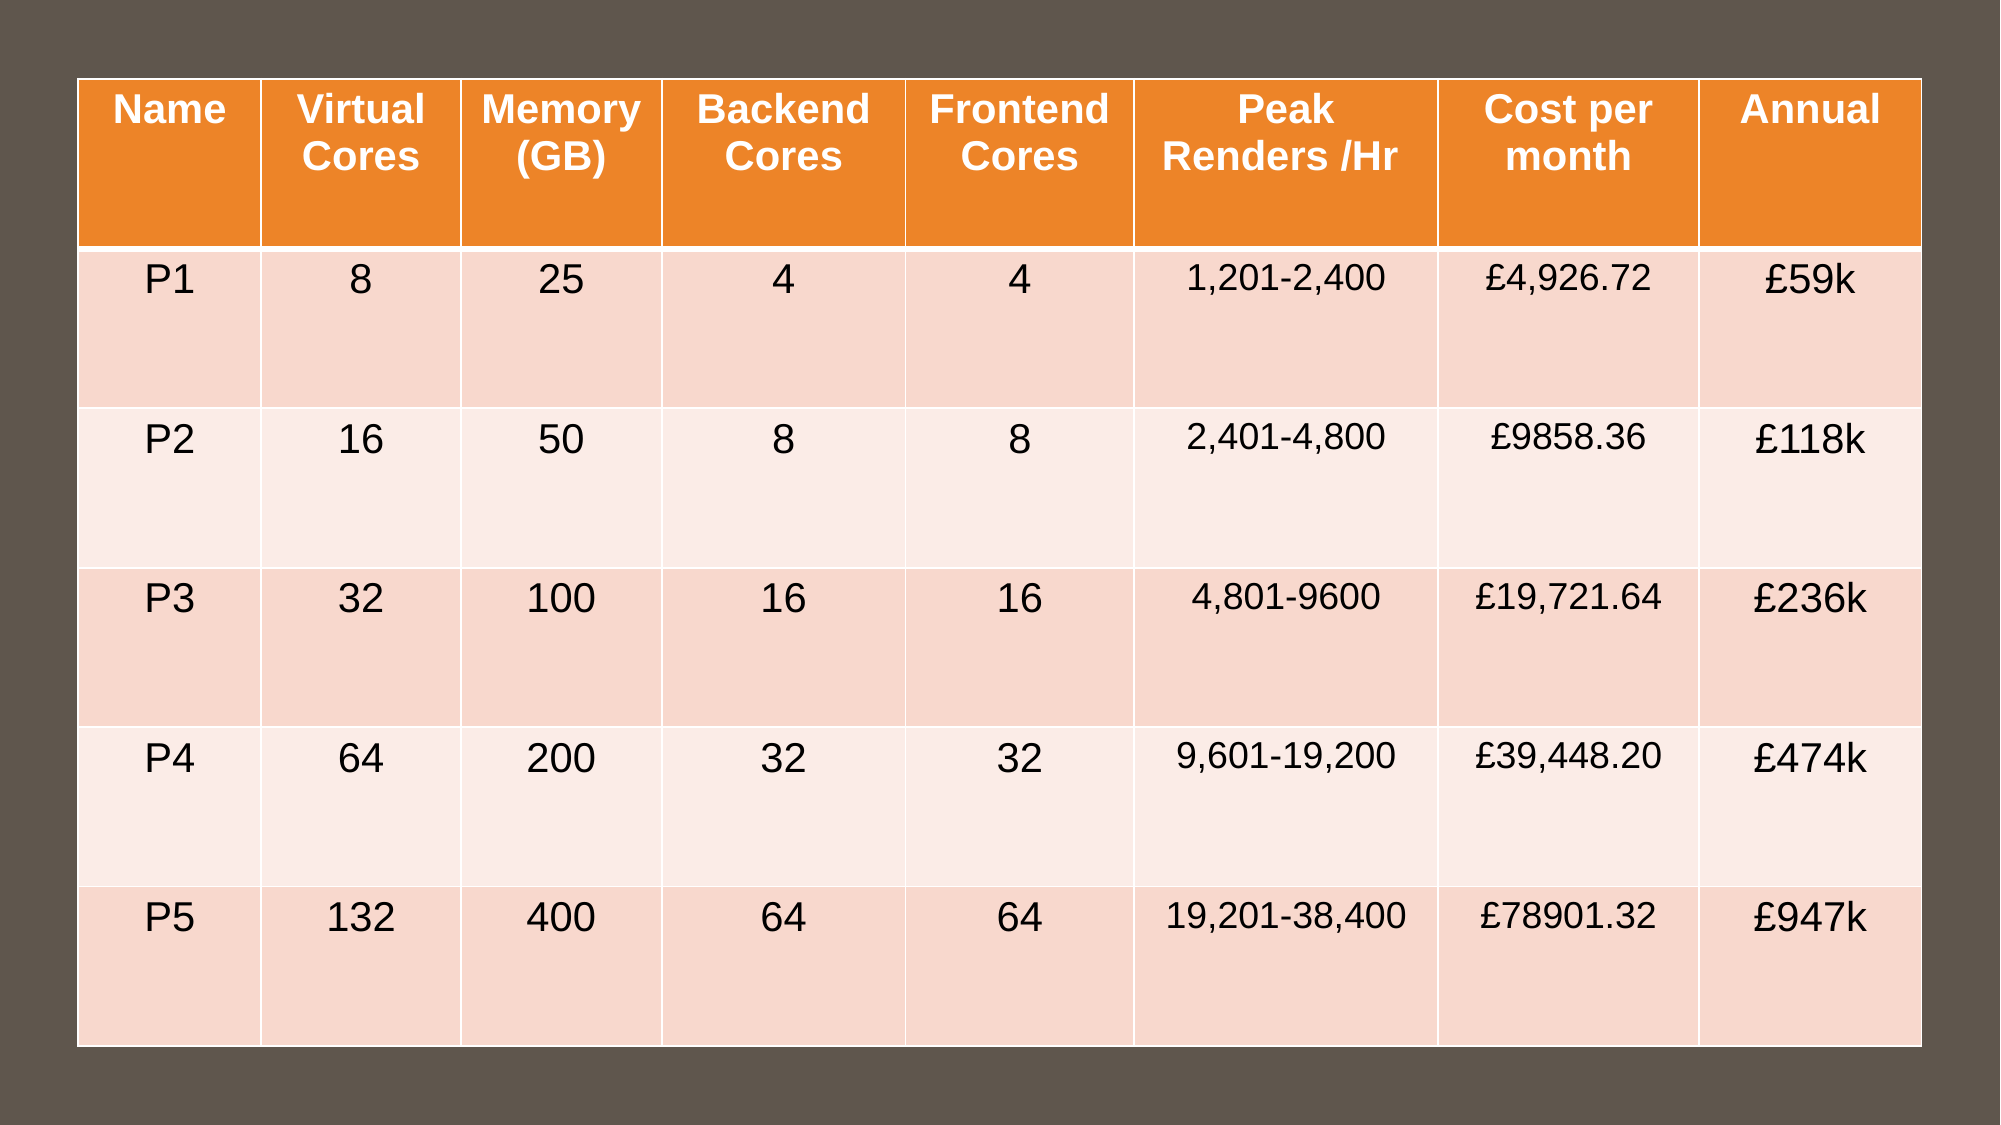

| Name | Virtual Cores | Memory (GB) | Backend Cores | Frontend Cores | Peak Renders /Hr | Cost per month | Annual |
| --- | --- | --- | --- | --- | --- | --- | --- |
| P1 | 8 | 25 | 4 | 4 | 1,201-2,400 | £4,926.72 | £59k |
| P2 | 16 | 50 | 8 | 8 | 2,401-4,800 | £9858.36 | £118k |
| P3 | 32 | 100 | 16 | 16 | 4,801-9600 | £19,721.64 | £236k |
| P4 | 64 | 200 | 32 | 32 | 9,601-19,200 | £39,448.20 | £474k |
| P5 | 132 | 400 | 64 | 64 | 19,201-38,400 | £78901.32 | £947k |